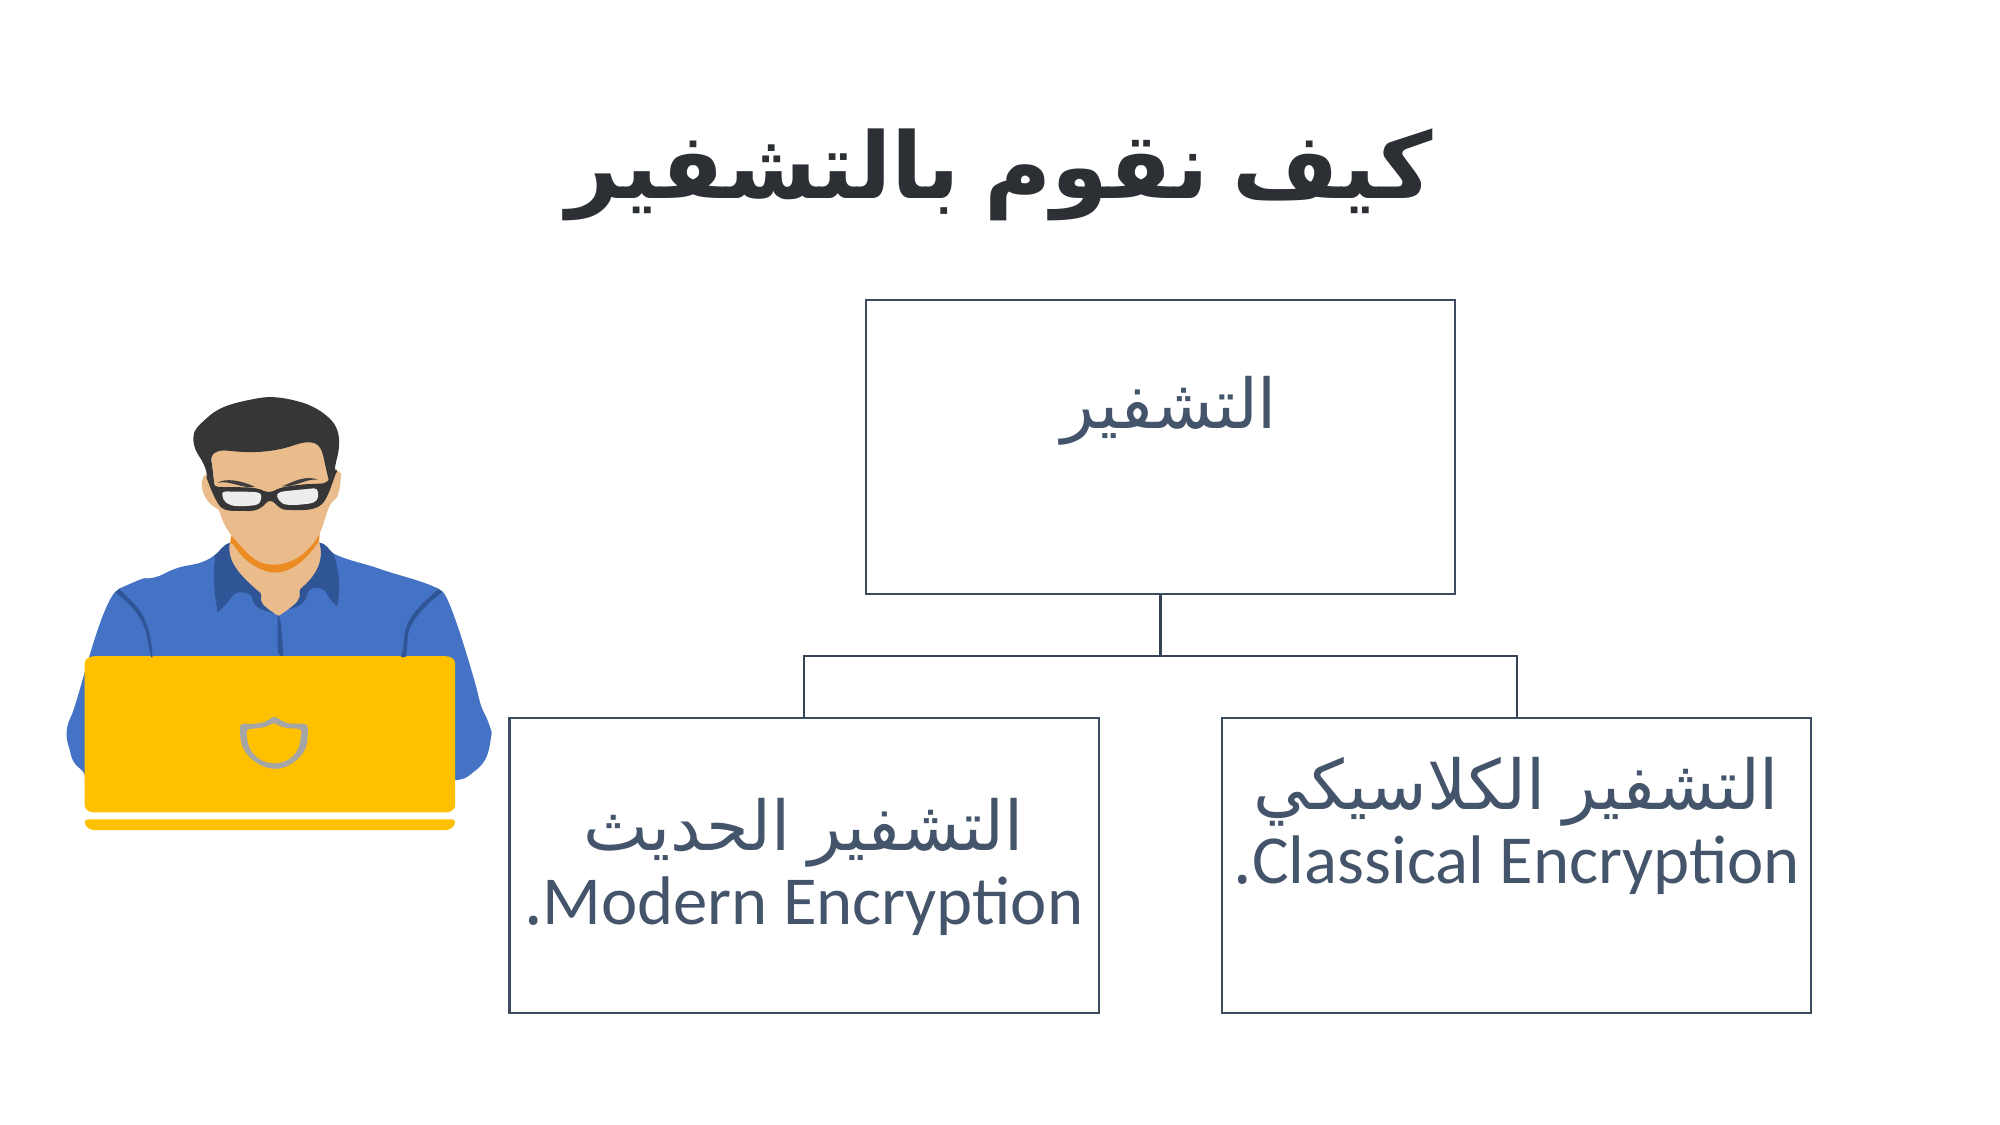

# كيف نقوم بالتشفير
التشفير
التشفير الكلاسيكي Classical Encryption.
التشفير الحديث Modern Encryption.